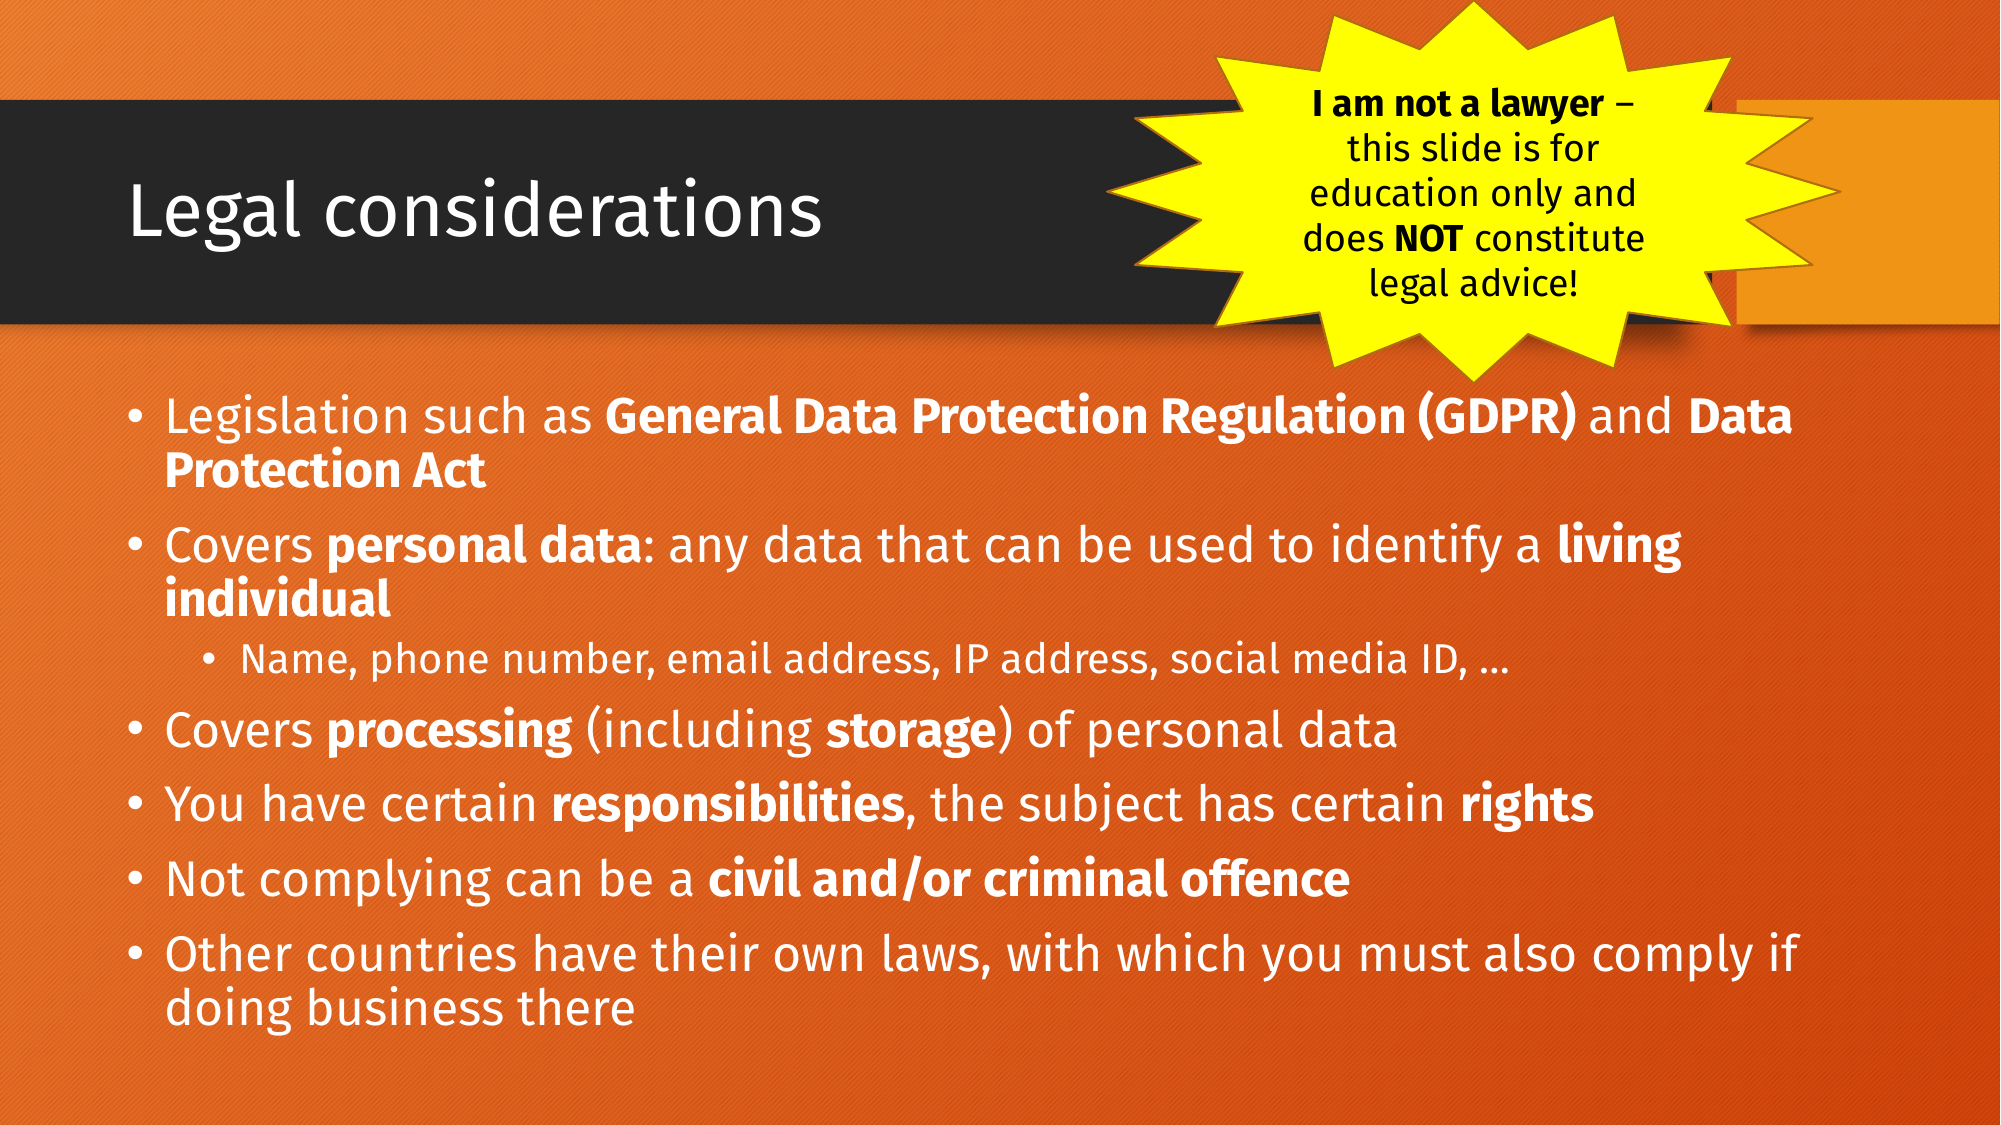

I am not a lawyer – this slide is for education only and does NOT constitute legal advice!
# Legal considerations
Legislation such as General Data Protection Regulation (GDPR) and Data Protection Act
Covers personal data: any data that can be used to identify a living individual
Name, phone number, email address, IP address, social media ID, …
Covers processing (including storage) of personal data
You have certain responsibilities, the subject has certain rights
Not complying can be a civil and/or criminal offence
Other countries have their own laws, with which you must also comply if doing business there